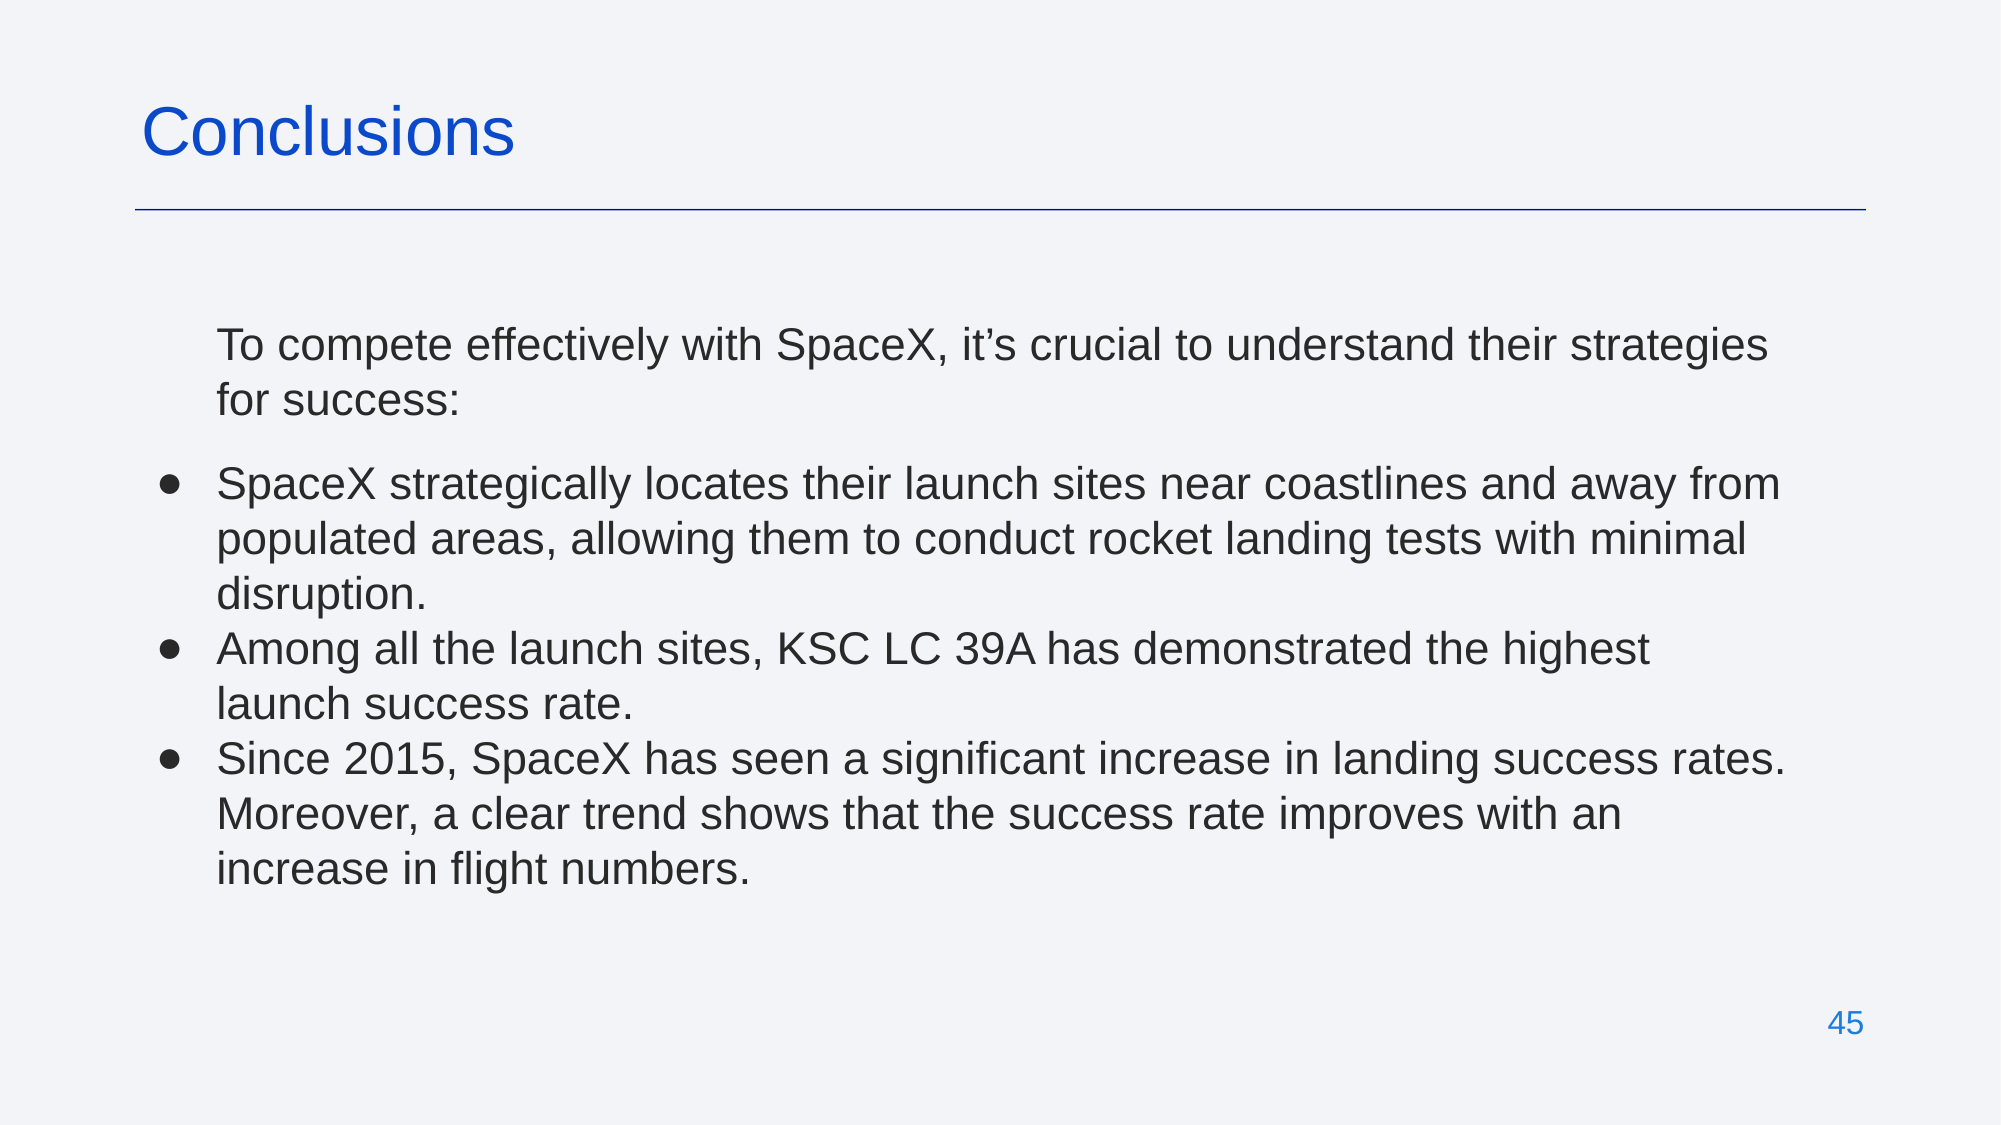

Conclusions
To compete effectively with SpaceX, it’s crucial to understand their strategies for success:
SpaceX strategically locates their launch sites near coastlines and away from populated areas, allowing them to conduct rocket landing tests with minimal disruption.
Among all the launch sites, KSC LC 39A has demonstrated the highest launch success rate.
Since 2015, SpaceX has seen a significant increase in landing success rates. Moreover, a clear trend shows that the success rate improves with an increase in flight numbers.
45